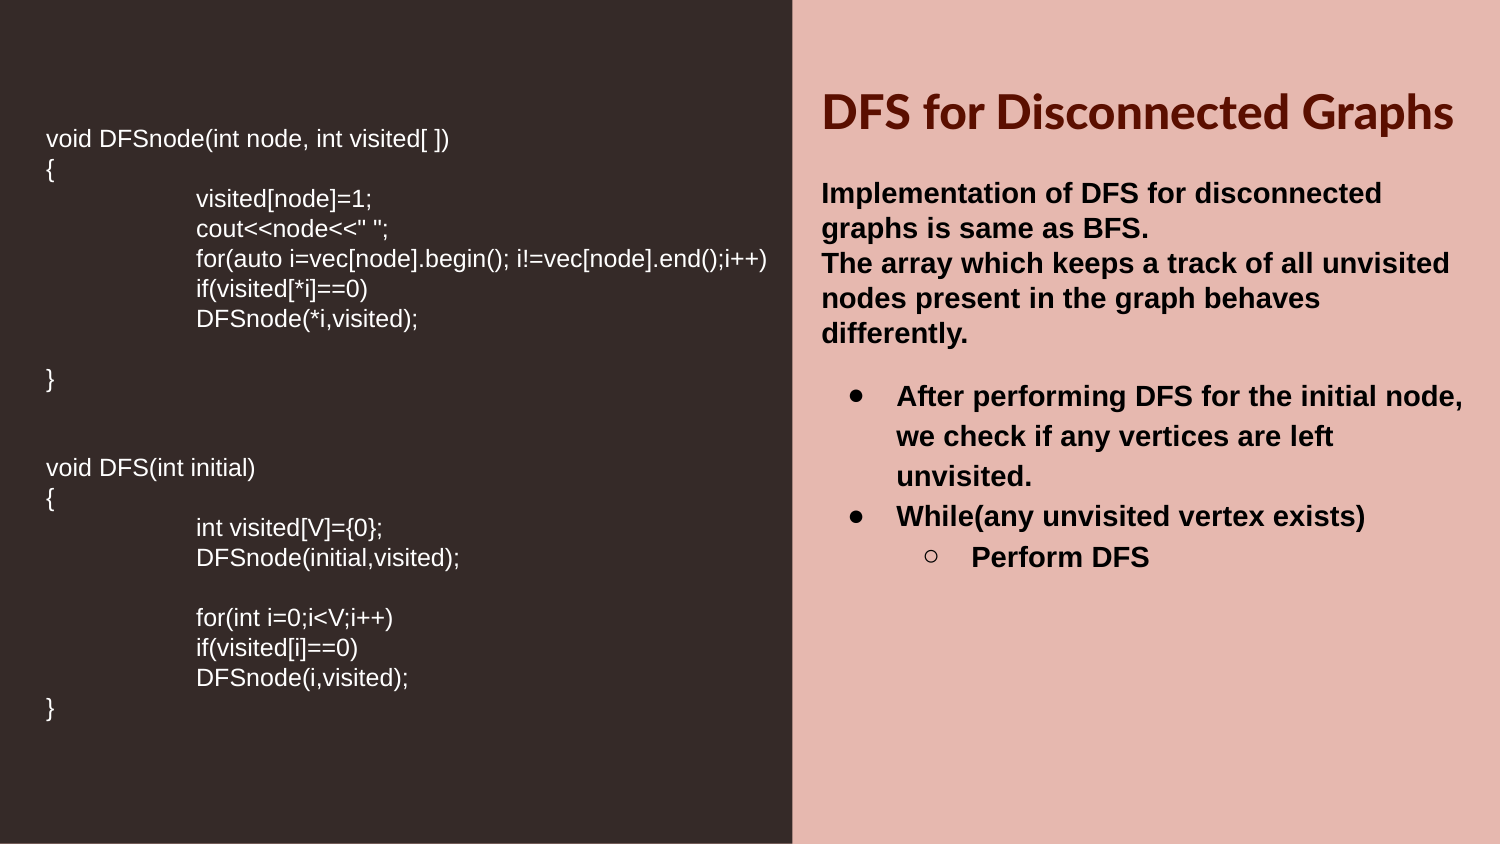

void DFSnode(int node, int visited[ ])
{
	visited[node]=1;
	cout<<node<<" ";
	for(auto i=vec[node].begin(); i!=vec[node].end();i++)
    	if(visited[*i]==0)
        	DFSnode(*i,visited);

}

void DFS(int initial)
{
	int visited[V]={0};
	DFSnode(initial,visited);

	for(int i=0;i<V;i++)
    	if(visited[i]==0)
        	DFSnode(i,visited);
}
DFS for Disconnected Graphs

Implementation of DFS for disconnected graphs is same as BFS.
The array which keeps a track of all unvisited nodes present in the graph behaves differently.
After performing DFS for the initial node, we check if any vertices are left unvisited.
While(any unvisited vertex exists)
Perform DFS